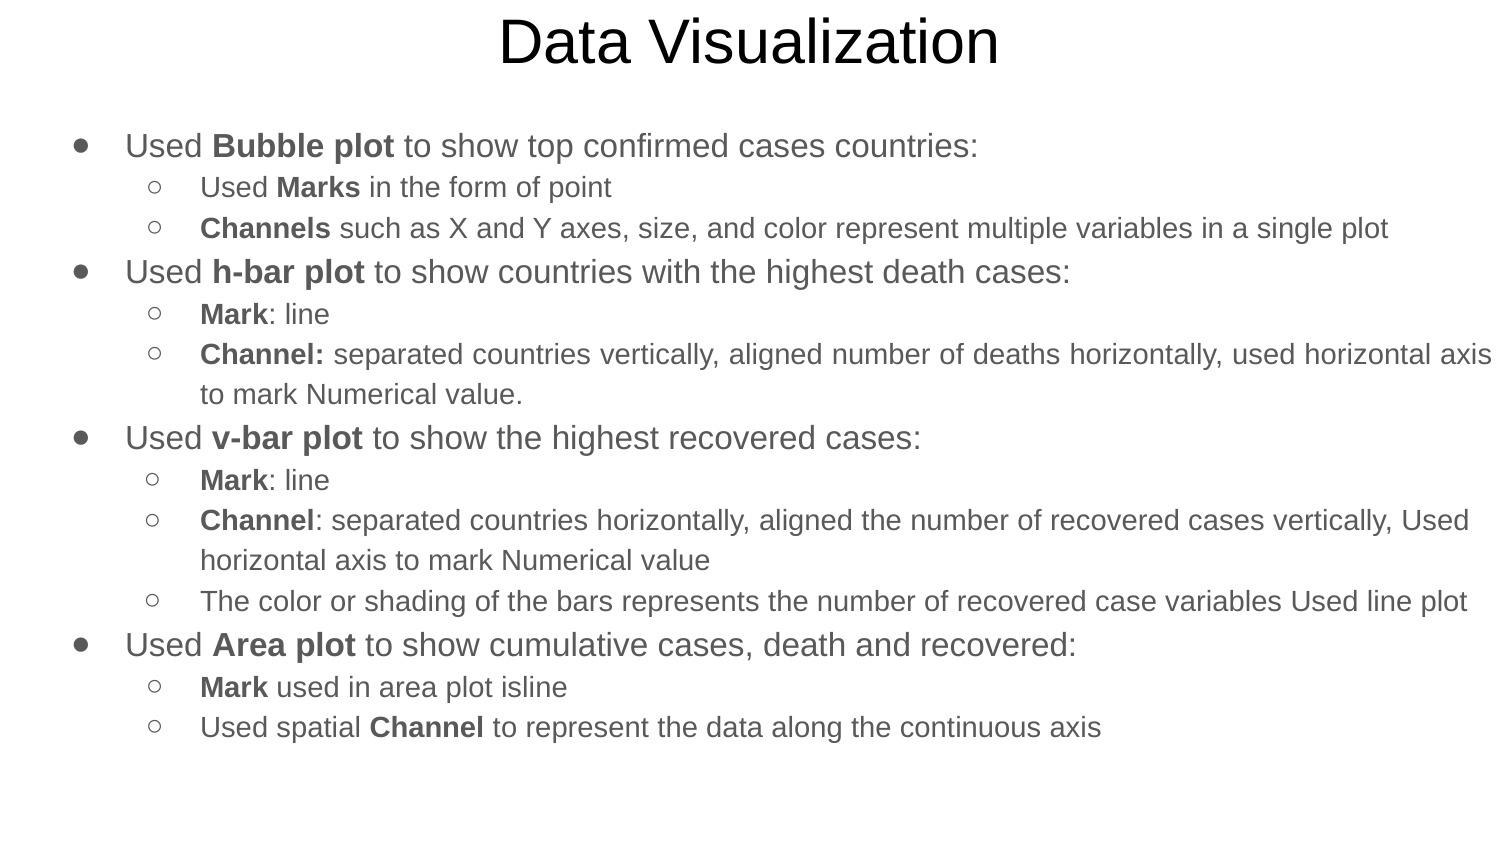

# Data Visualization
Used Bubble plot to show top confirmed cases countries:
Used Marks in the form of point
Channels such as X and Y axes, size, and color represent multiple variables in a single plot
Used h-bar plot to show countries with the highest death cases:
Mark: line
Channel: separated countries vertically, aligned number of deaths horizontally, used horizontal axis to mark Numerical value.
Used v-bar plot to show the highest recovered cases:
Mark: line
Channel: separated countries horizontally, aligned the number of recovered cases vertically, Used horizontal axis to mark Numerical value
The color or shading of the bars represents the number of recovered case variables Used line plot
Used Area plot to show cumulative cases, death and recovered:
Mark used in area plot isline
Used spatial Channel to represent the data along the continuous axis